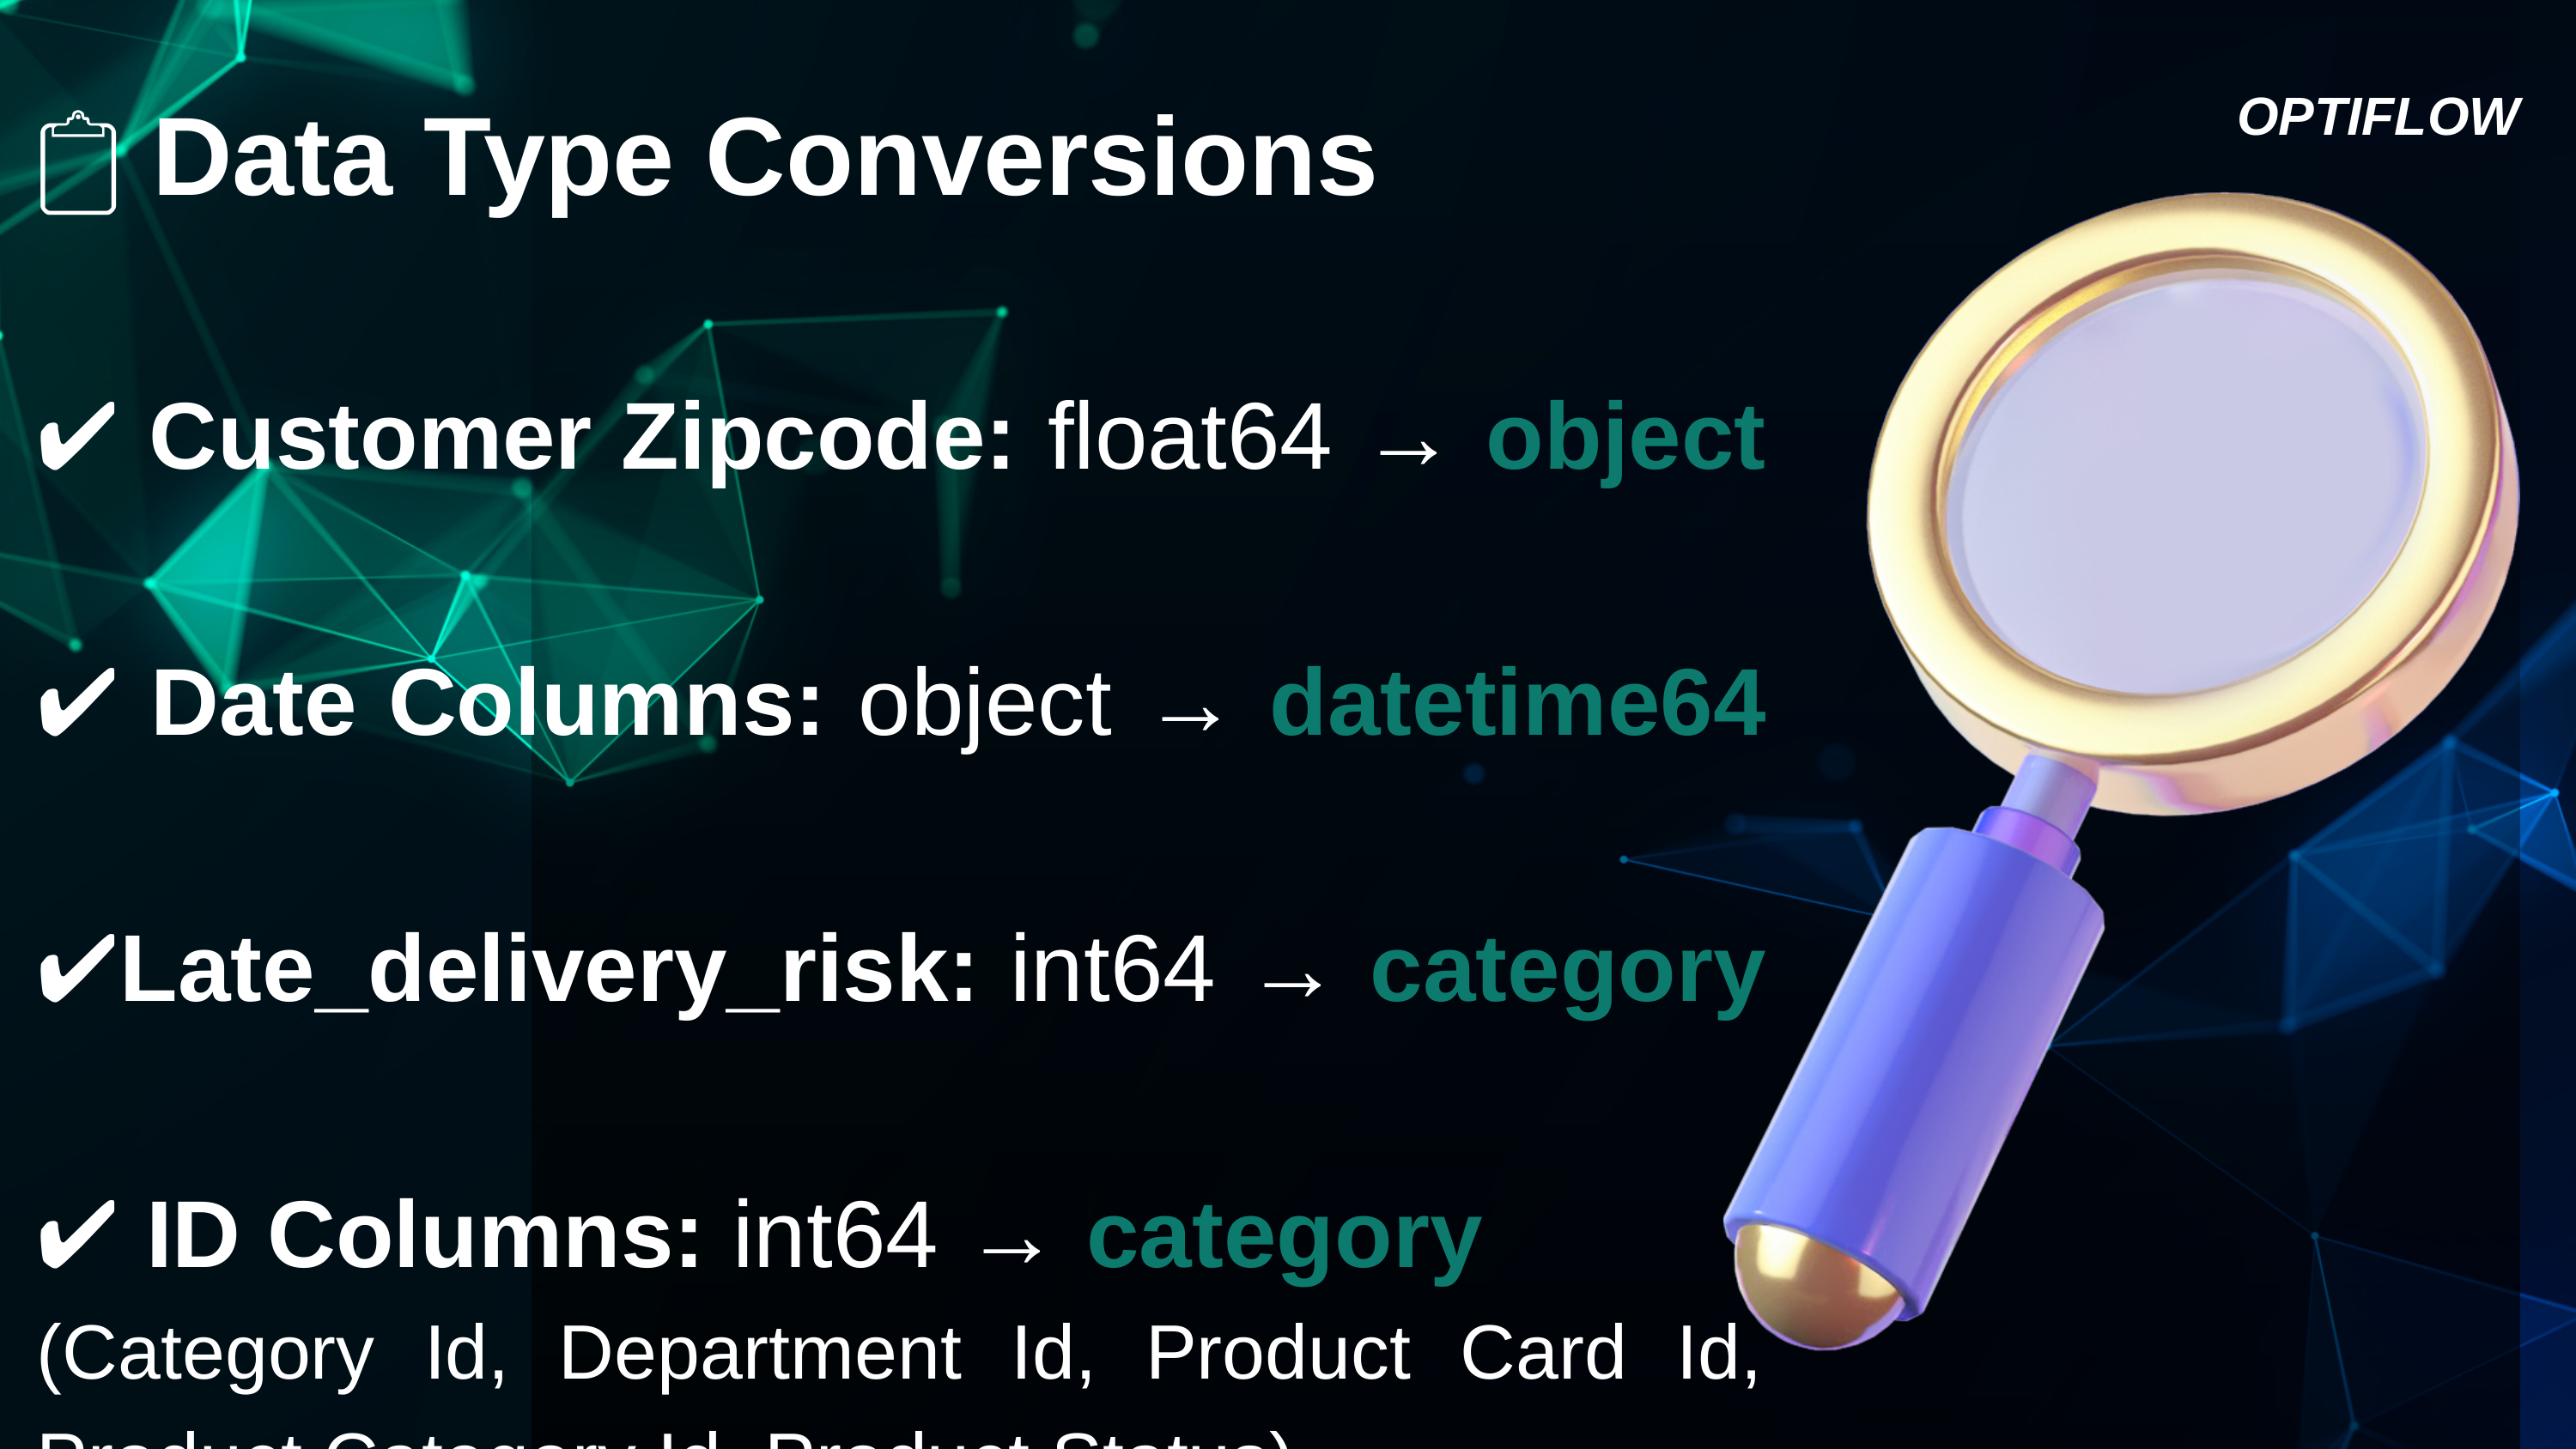

📋 Data Type Conversions

✔️ Customer Zipcode: float64 → object
✔️ Date Columns: object → datetime64
✔️Late_delivery_risk: int64 → category
✔️ ID Columns: int64 → category
(Category Id, Department Id, Product Card Id, Product Category Id, Product Status)
OPTIFLOW